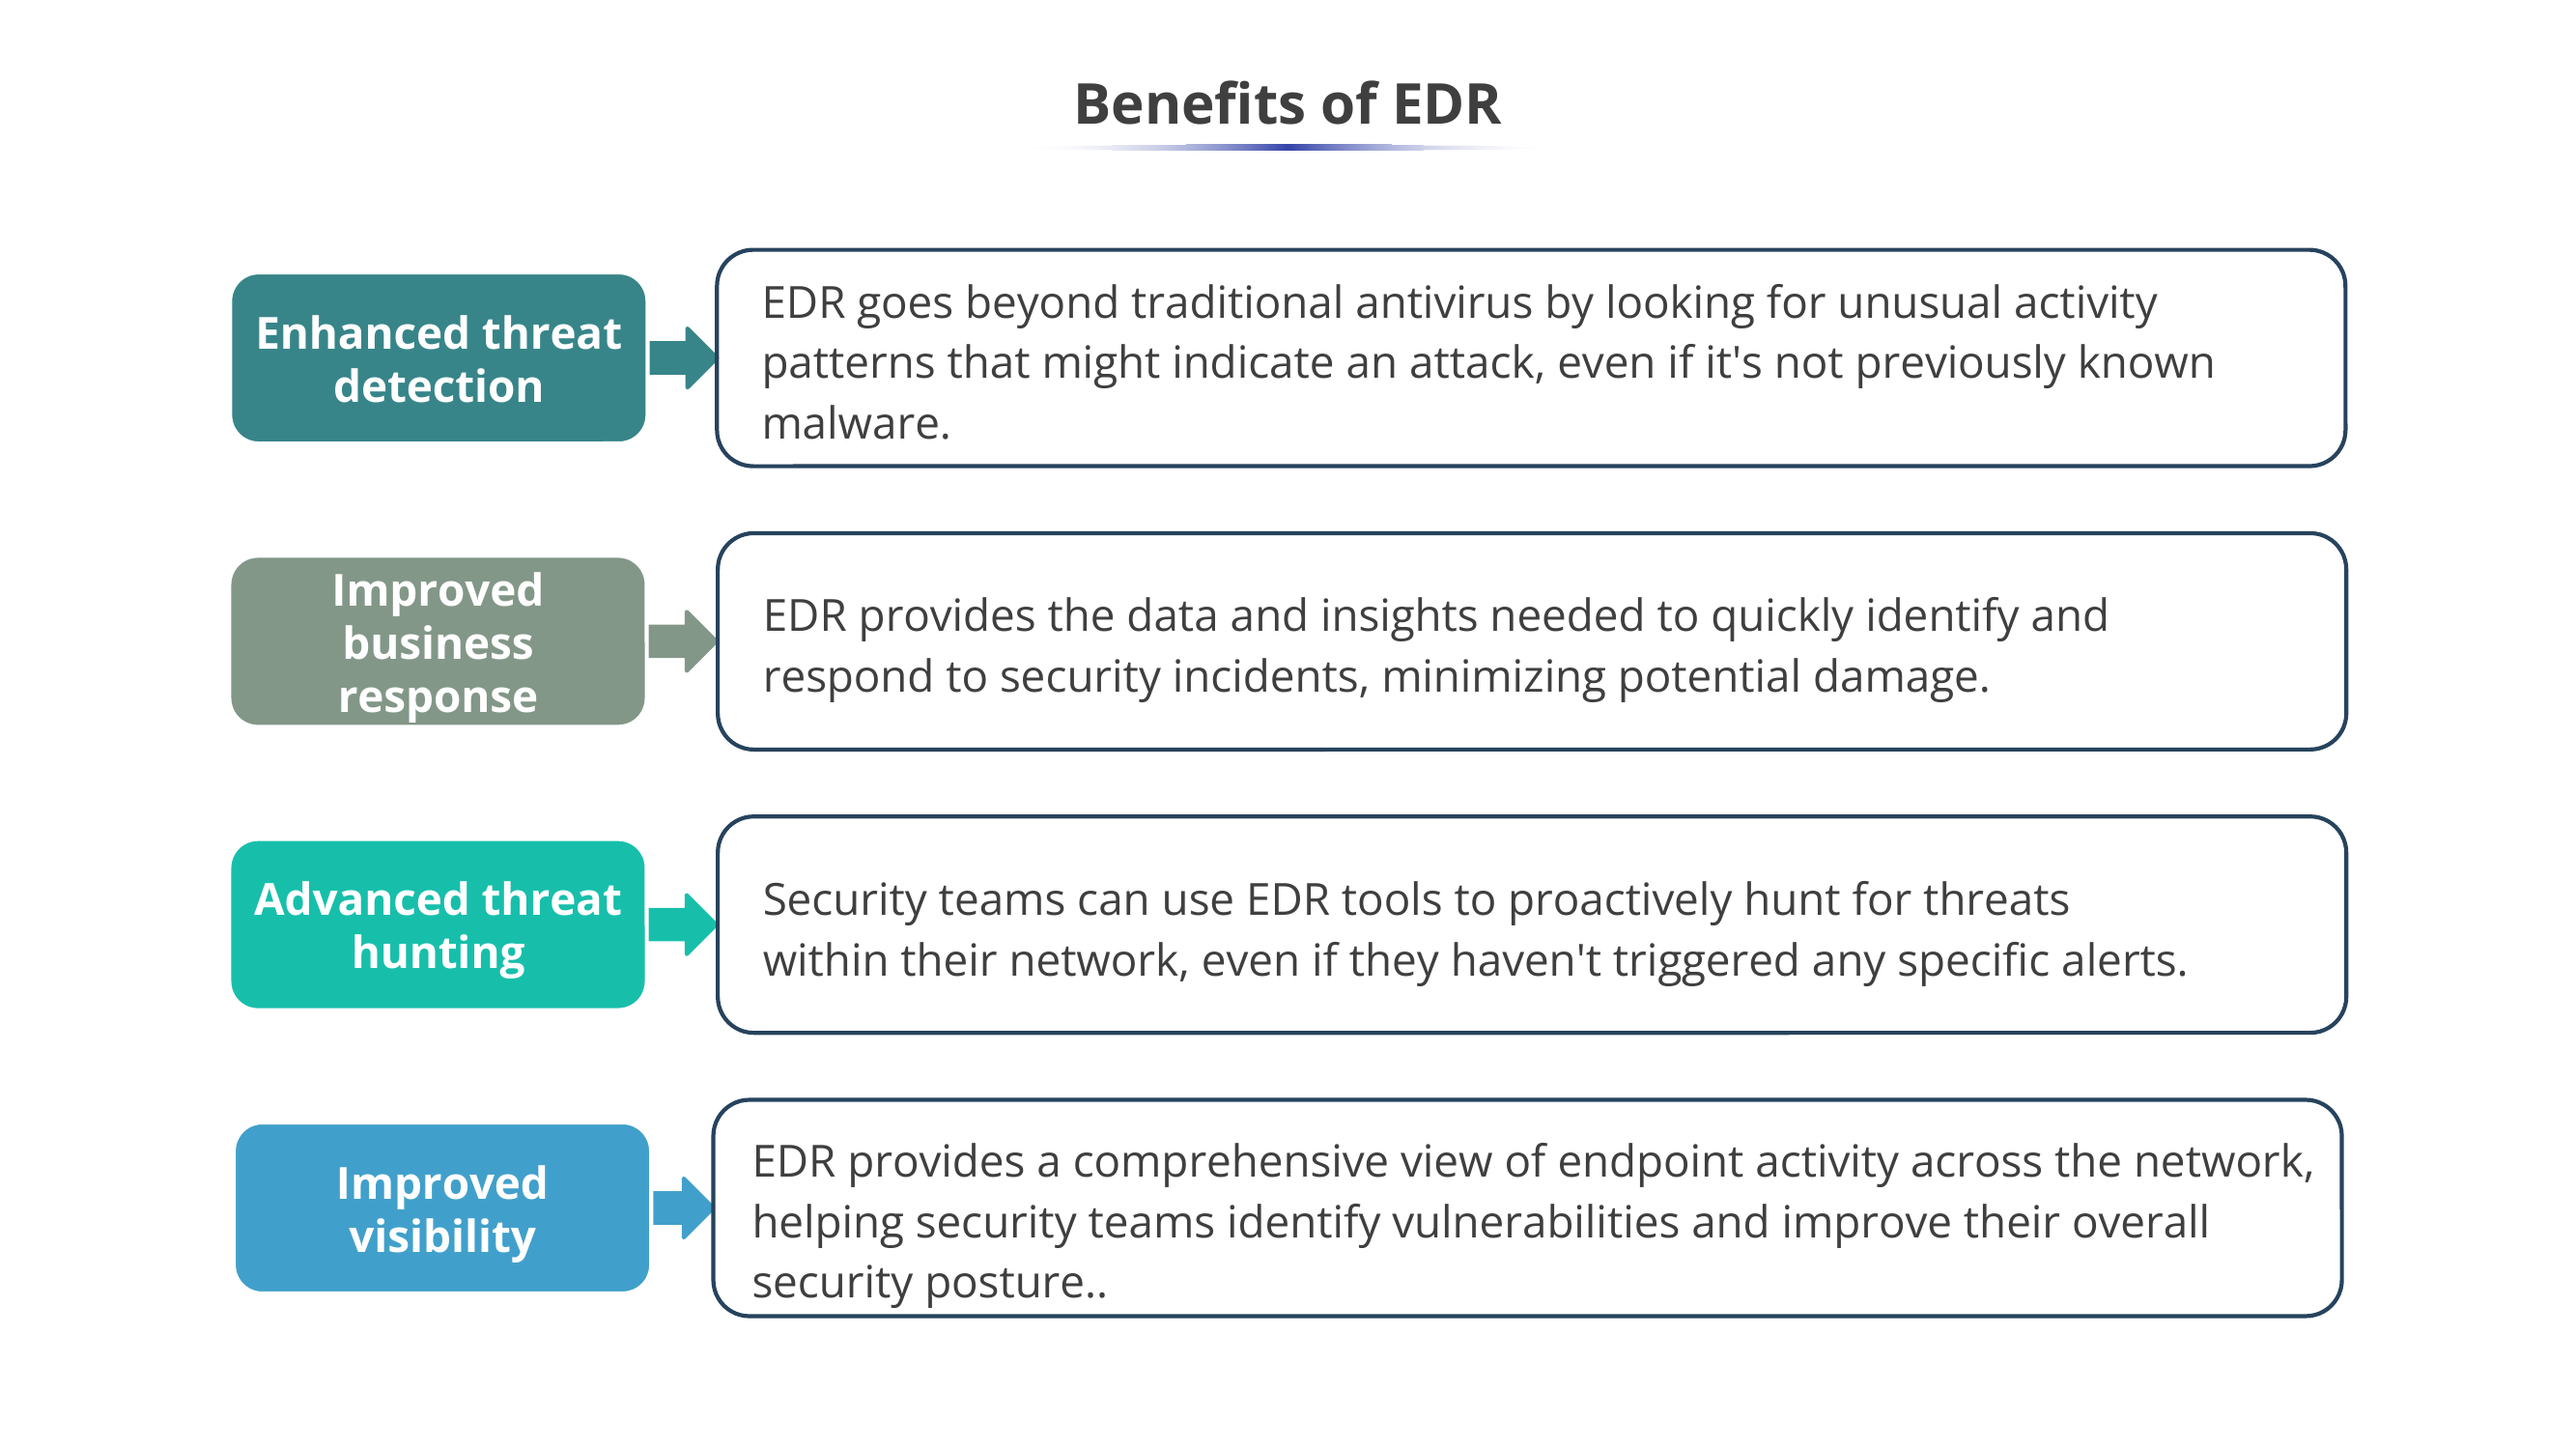

# Benefits of EDR

EDR goes beyond traditional antivirus by looking for unusual activity patterns that might indicate an attack, even if it's not previously known malware.
Enhanced threat detection

Improved business response
EDR provides the data and insights needed to quickly identify and respond to security incidents, minimizing potential damage.

Advanced threat hunting
Security teams can use EDR tools to proactively hunt for threats within their network, even if they haven't triggered any specific alerts.

EDR provides a comprehensive view of endpoint activity across the network, helping security teams identify vulnerabilities and improve their overall security posture..
Improved visibility